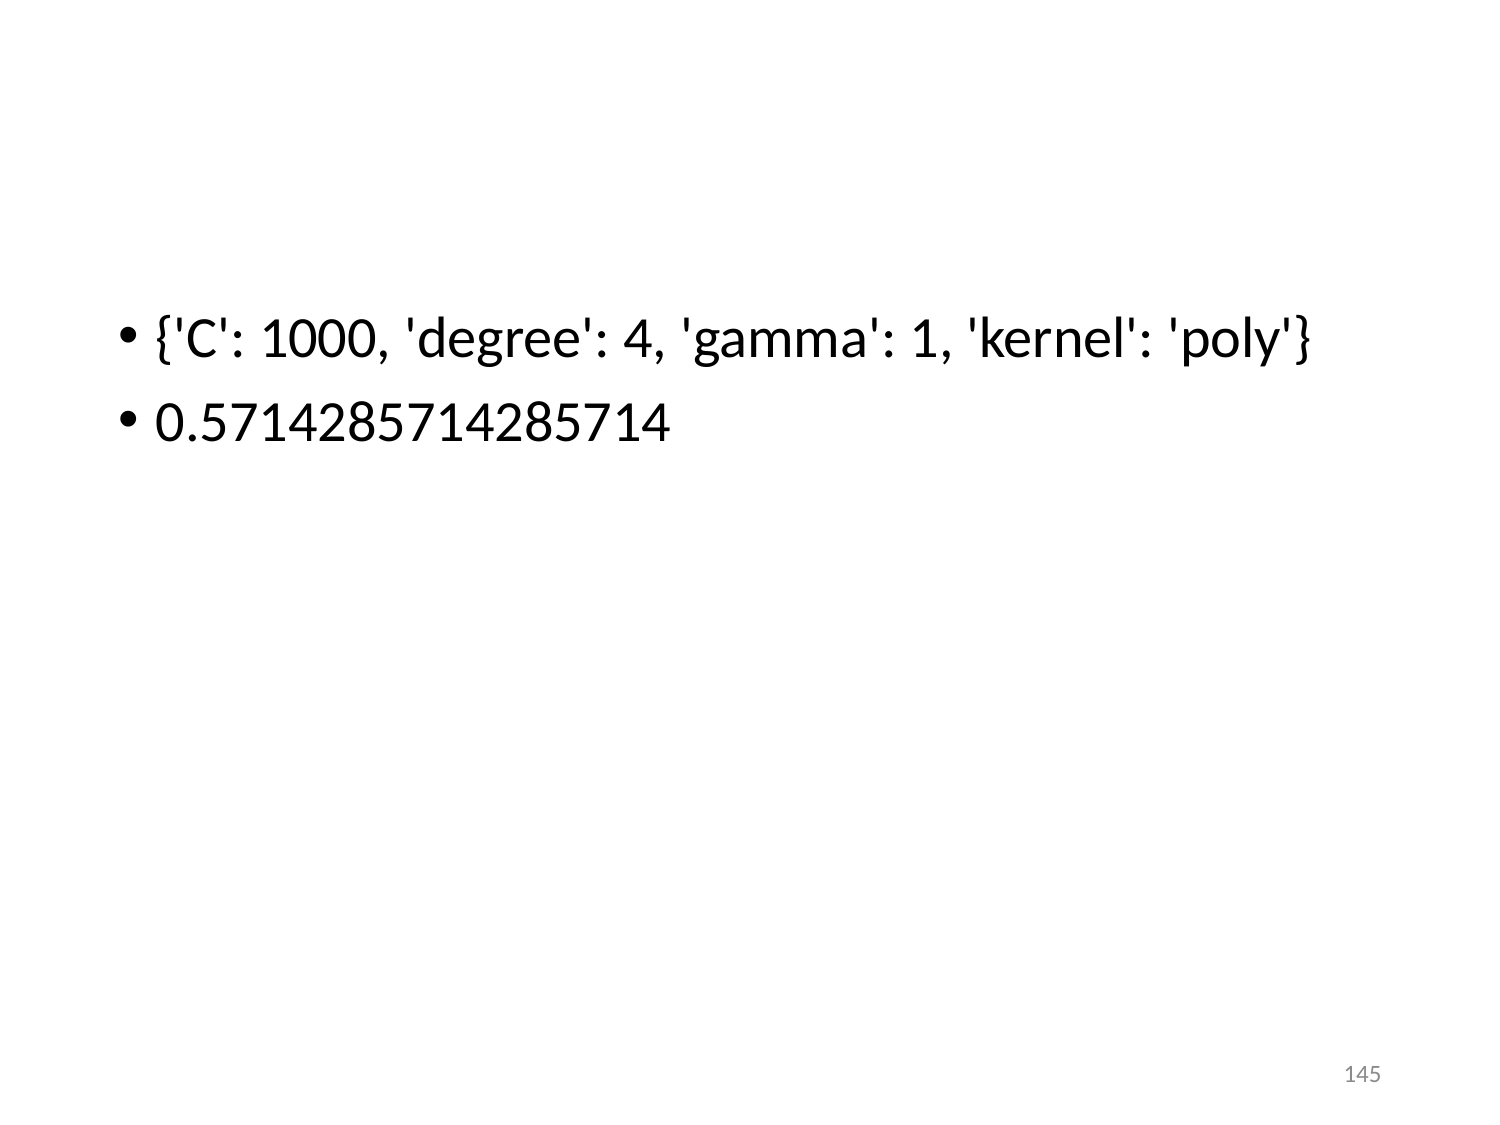

#
{'C': 1000, 'degree': 4, 'gamma': 1, 'kernel': 'poly'}
0.5714285714285714
145